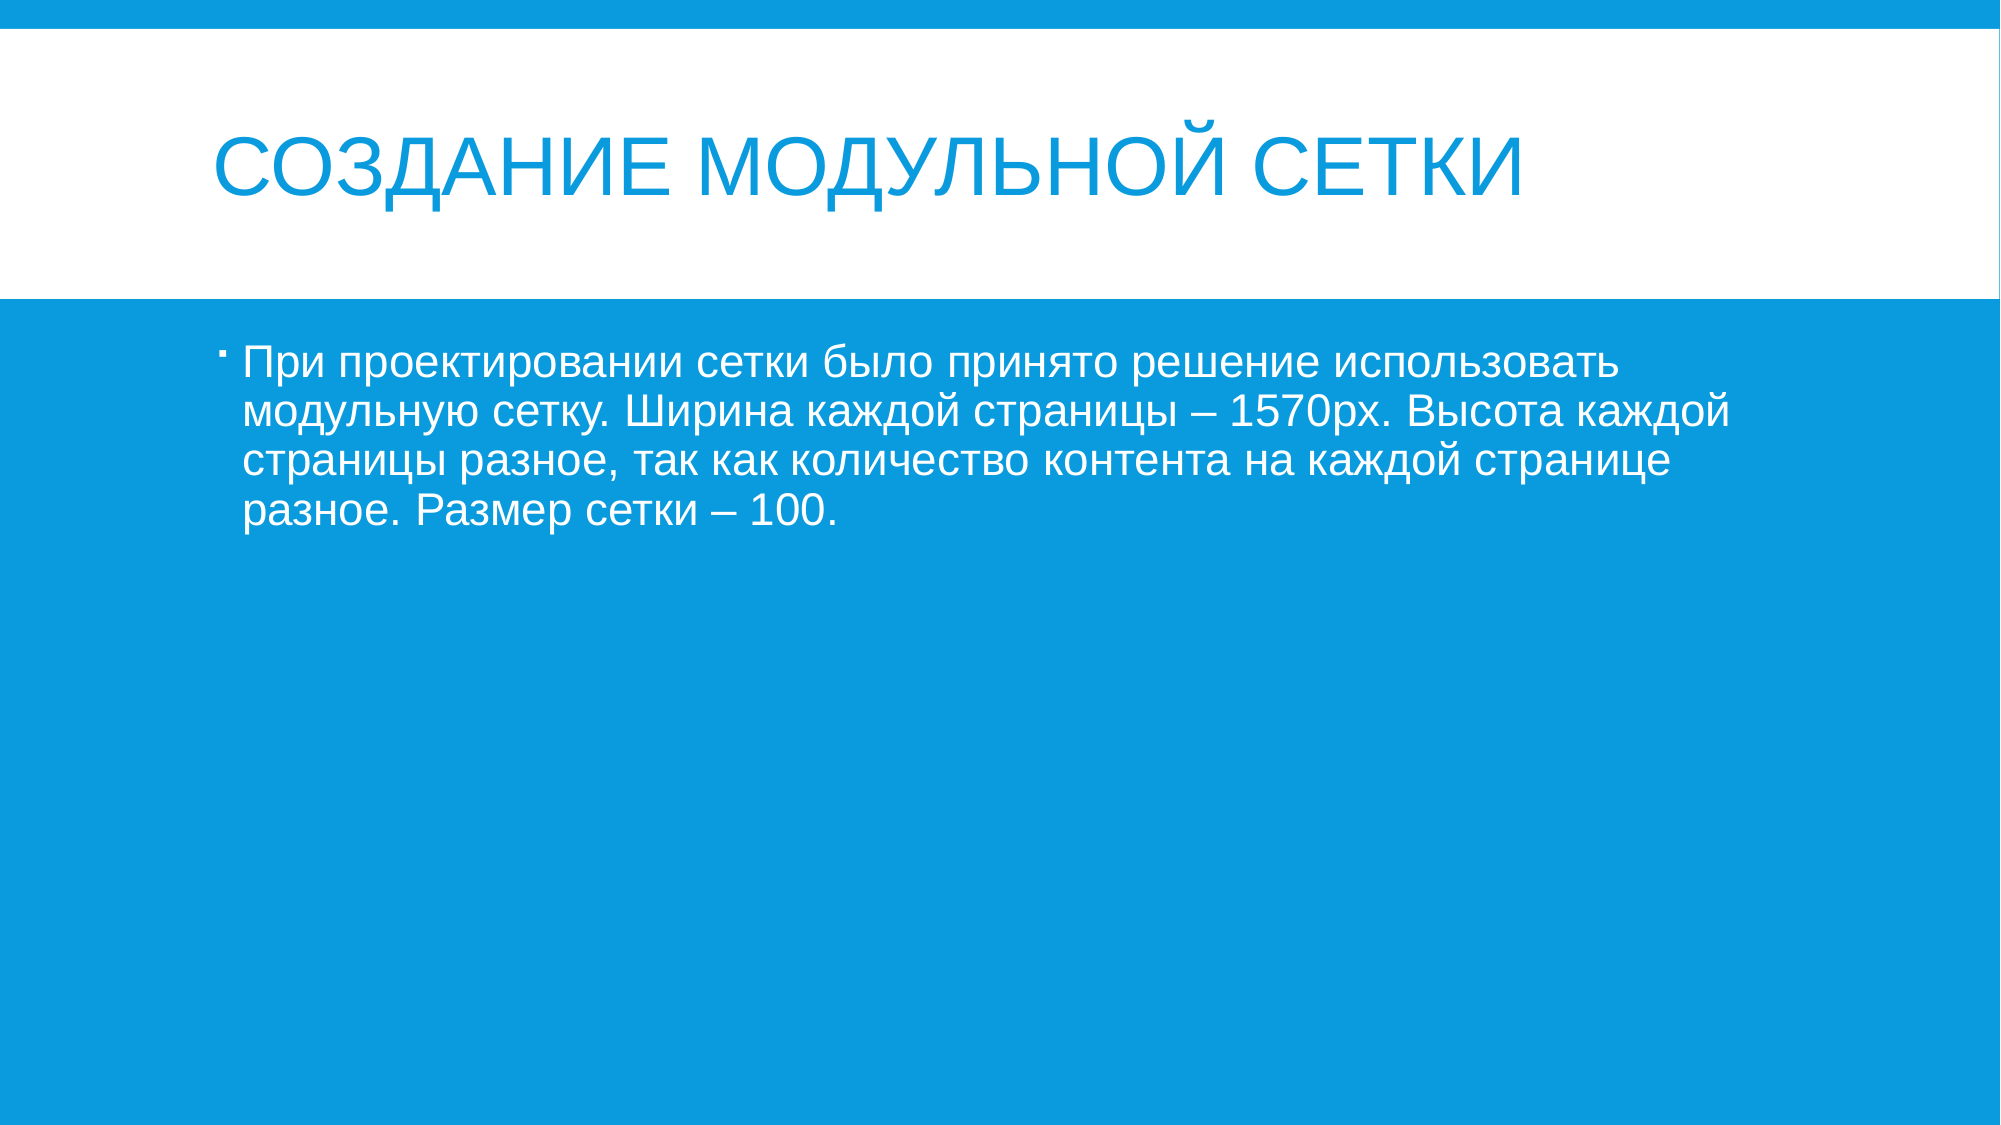

# Создание модульной сетки
При проектировании сетки было принято решение использовать модульную сетку. Ширина каждой страницы – 1570px. Высота каждой страницы разное, так как количество контента на каждой странице разное. Размер сетки – 100.